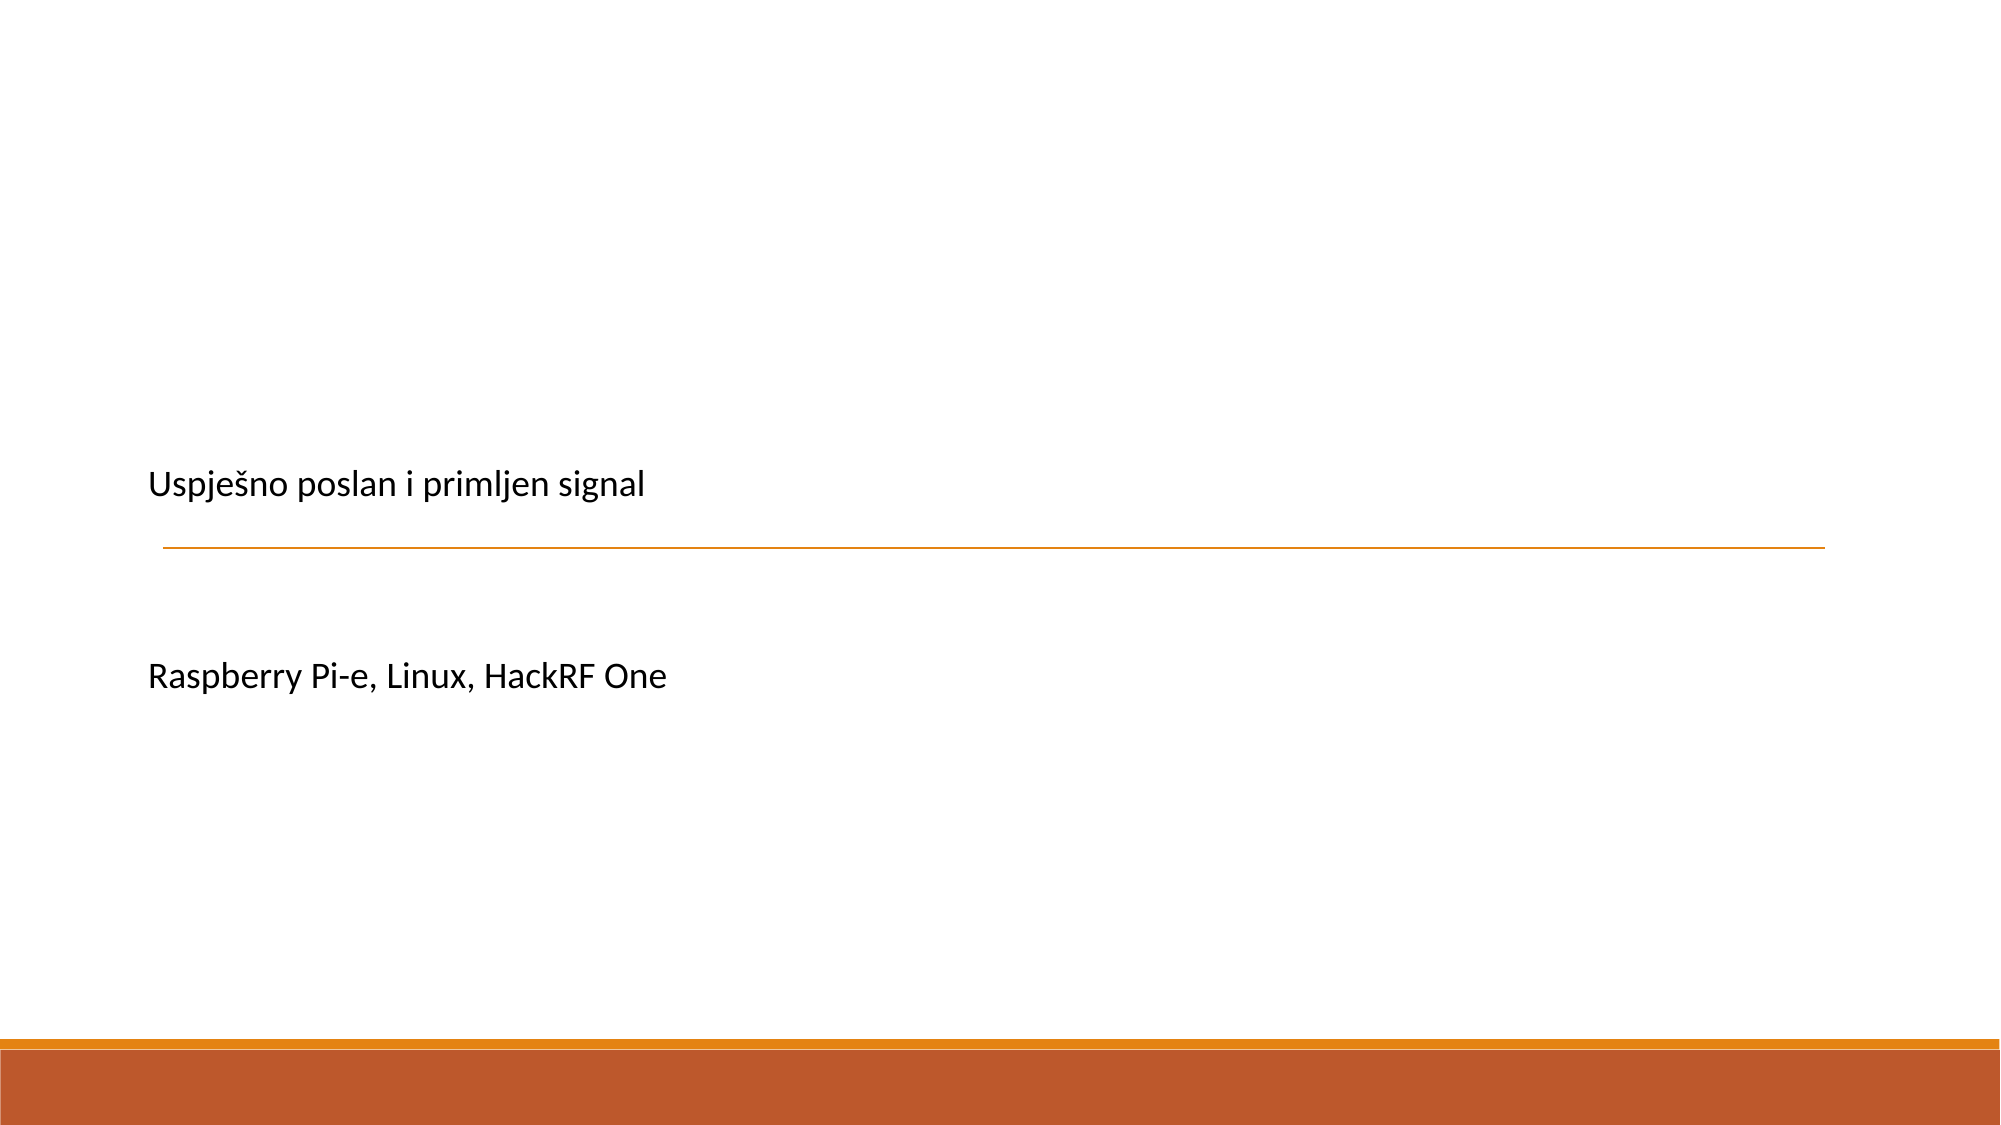

Uspješno poslan i primljen signal
Raspberry Pi-e, Linux, HackRF One